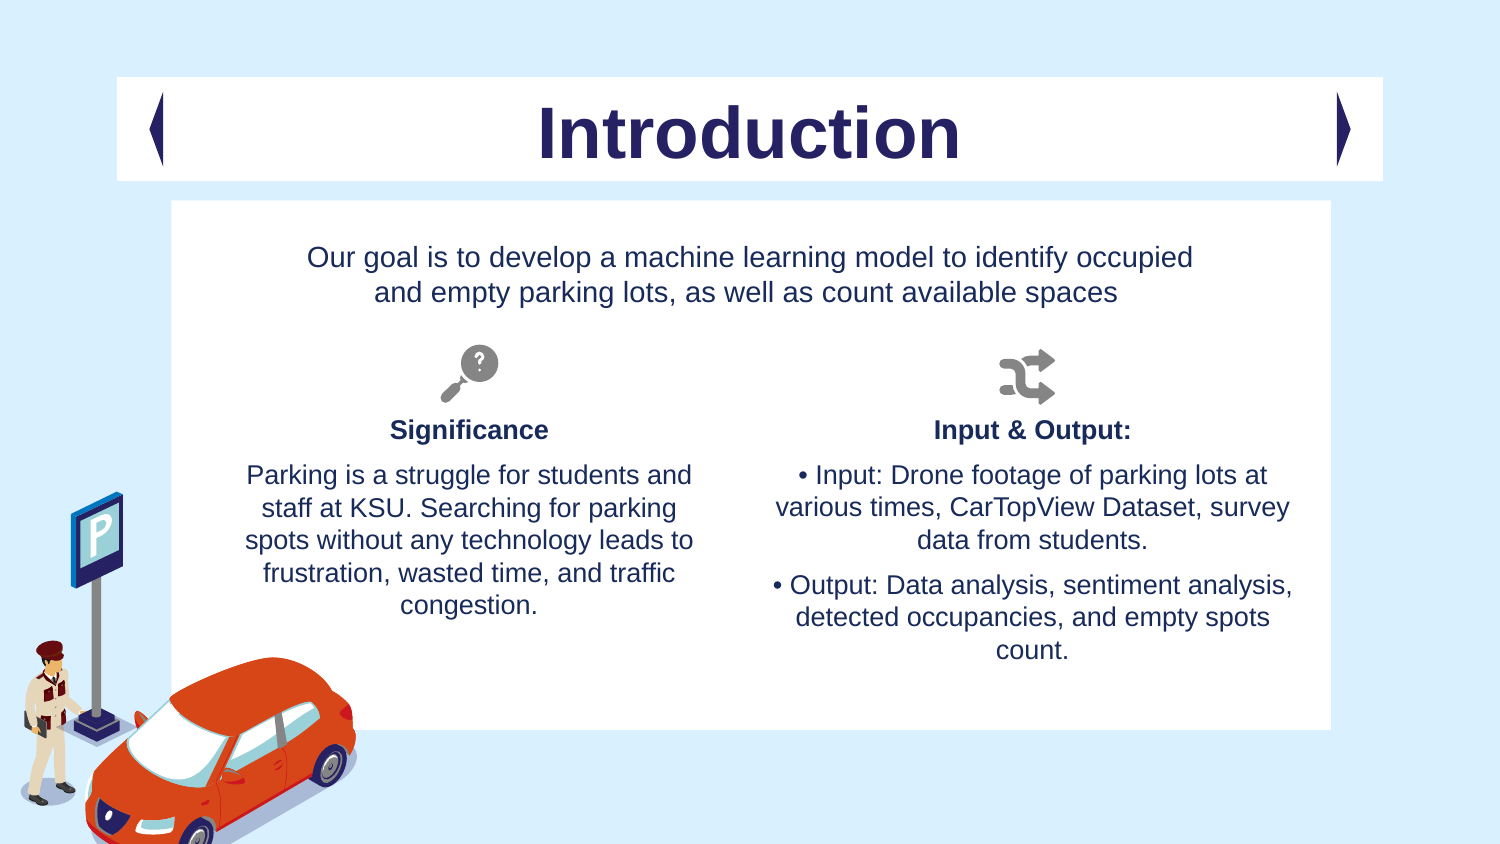

# Introduction

Our goal is to develop a machine learning model to identify occupied and empty parking lots, as well as count available spaces

Input & Output:

• Input: Drone footage of parking lots at various times, CarTopView Dataset, survey data from students.

• Output: Data analysis, sentiment analysis, detected occupancies, and empty spots count.
Significance

Parking is a struggle for students and staff at KSU. Searching for parking spots without any technology leads to frustration, wasted time, and traffic congestion.